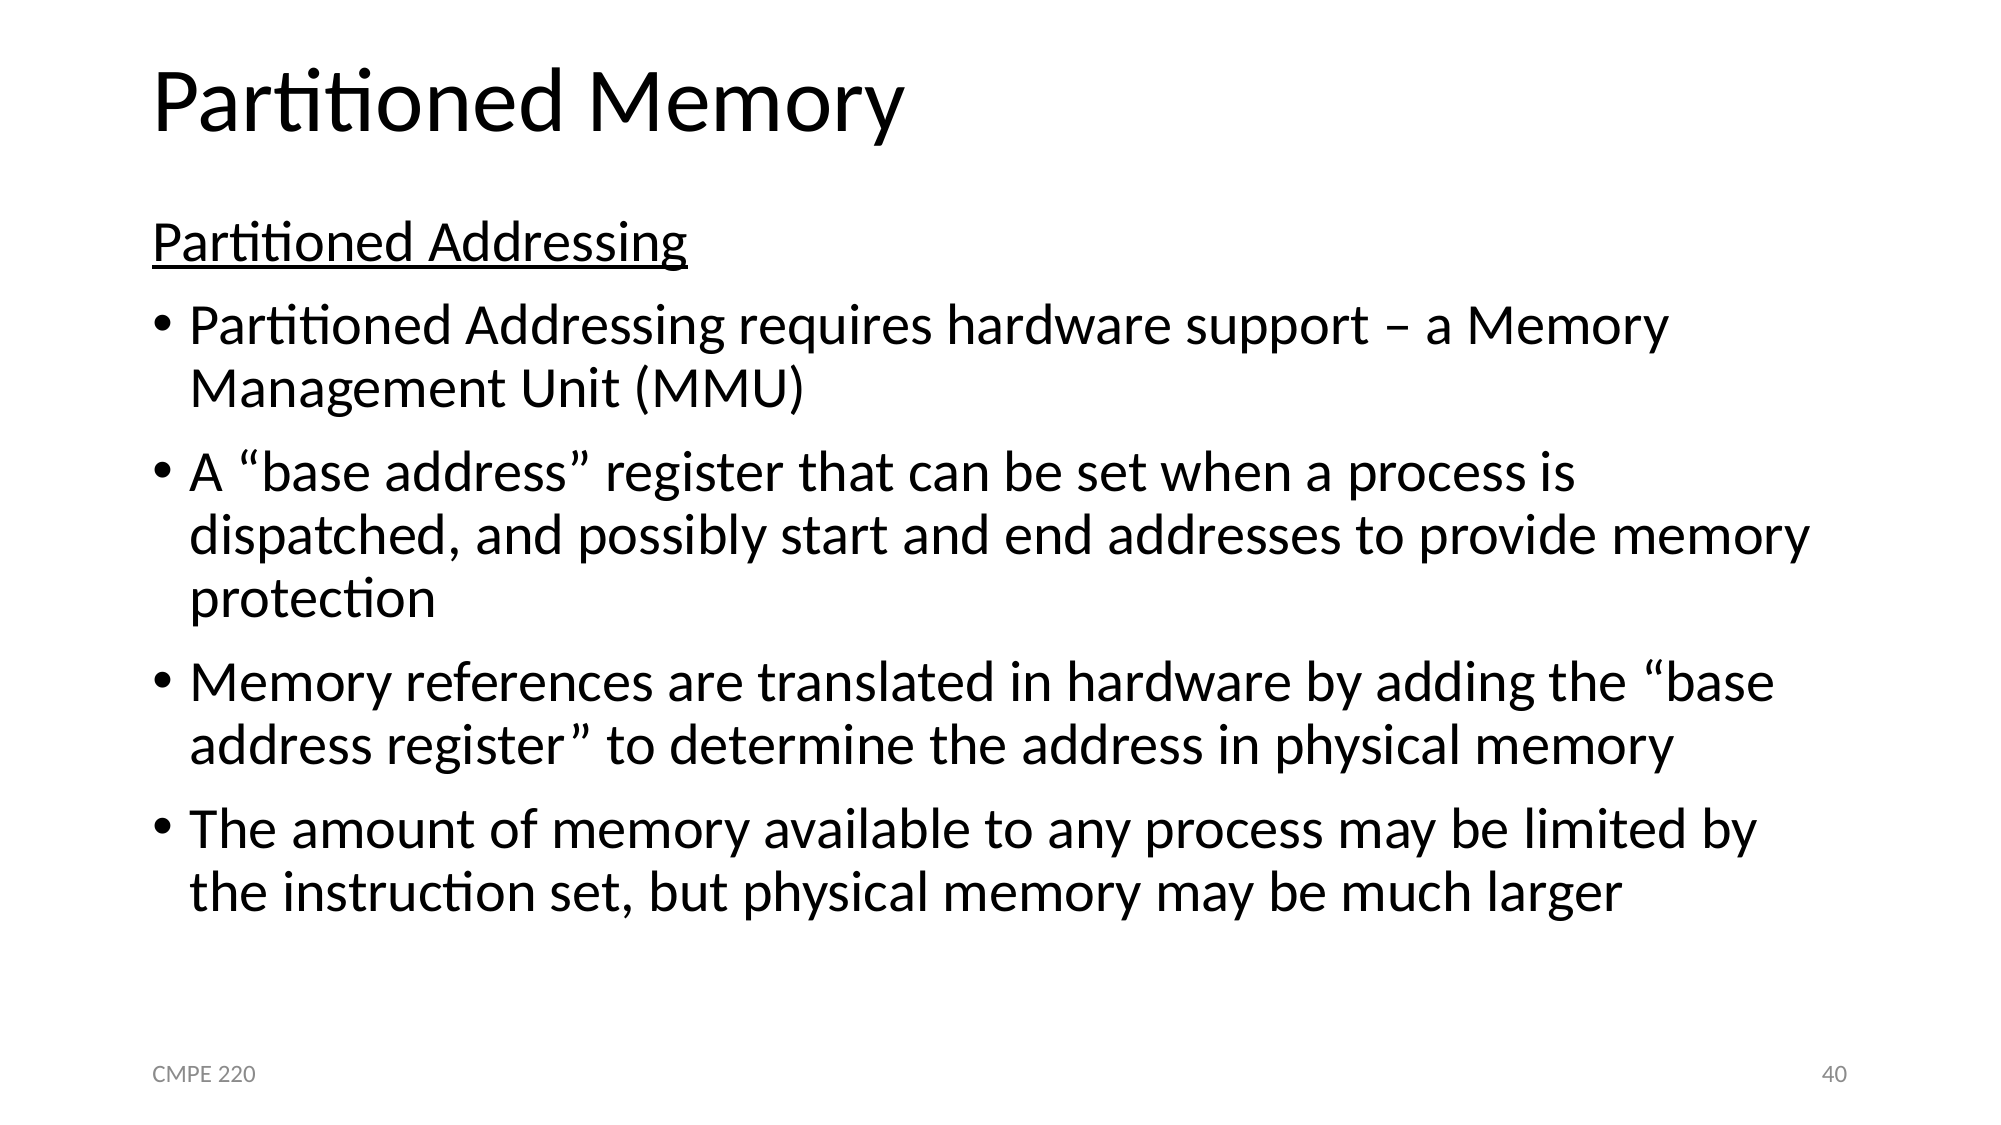

# Partitioned Memory
Partitioned Addressing
Partitioned Addressing requires hardware support – a Memory Management Unit (MMU)
A “base address” register that can be set when a process is dispatched, and possibly start and end addresses to provide memory protection
Memory references are translated in hardware by adding the “base address register” to determine the address in physical memory
The amount of memory available to any process may be limited by the instruction set, but physical memory may be much larger

CMPE 220
40